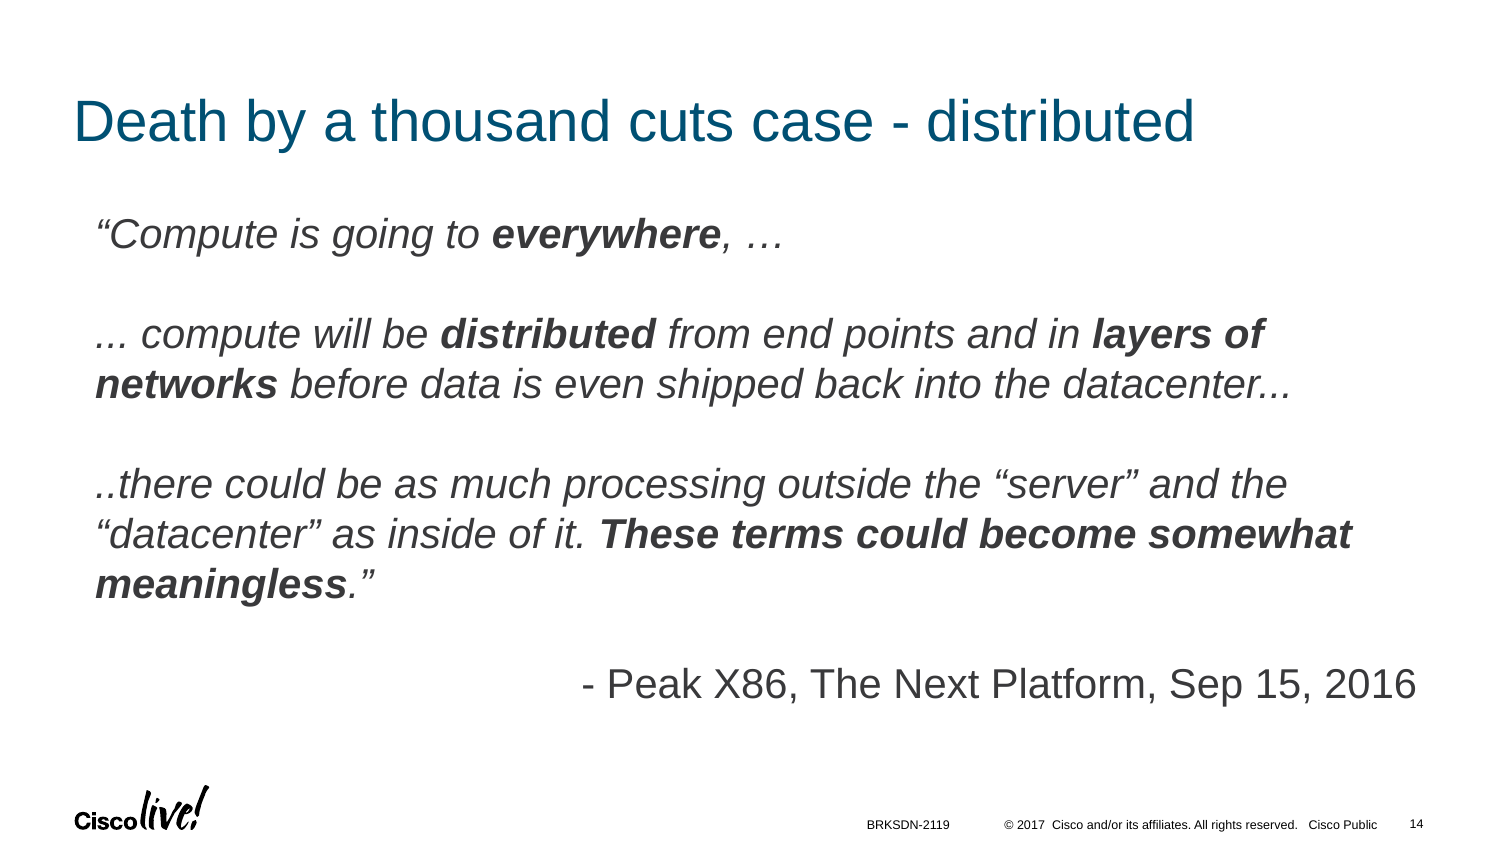

# Death by a thousand cuts case - distributed
“Compute is going to everywhere, …

... compute will be distributed from end points and in layers of networks before data is even shipped back into the datacenter...

..there could be as much processing outside the “server” and the “datacenter” as inside of it. These terms could become somewhat meaningless.”

- Peak X86, The Next Platform, Sep 15, 2016

14
BRKSDN-2119